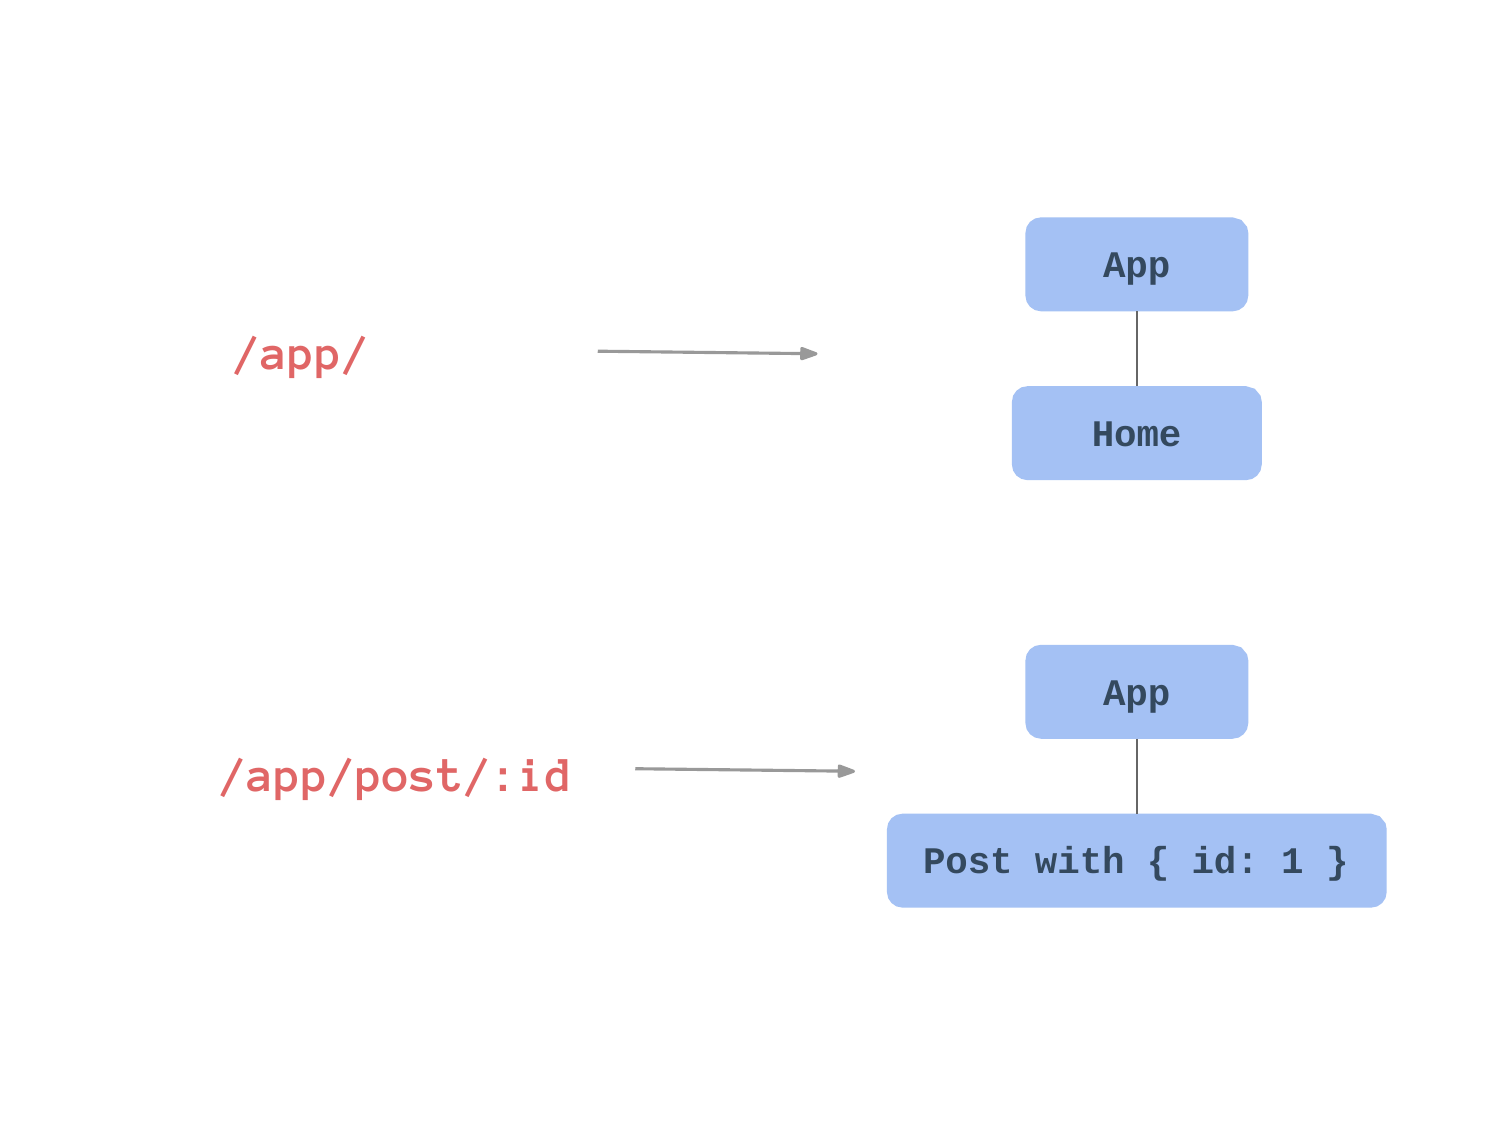

App

# /app/

Home

App

/app/post/:id

Post with { id: 1 }